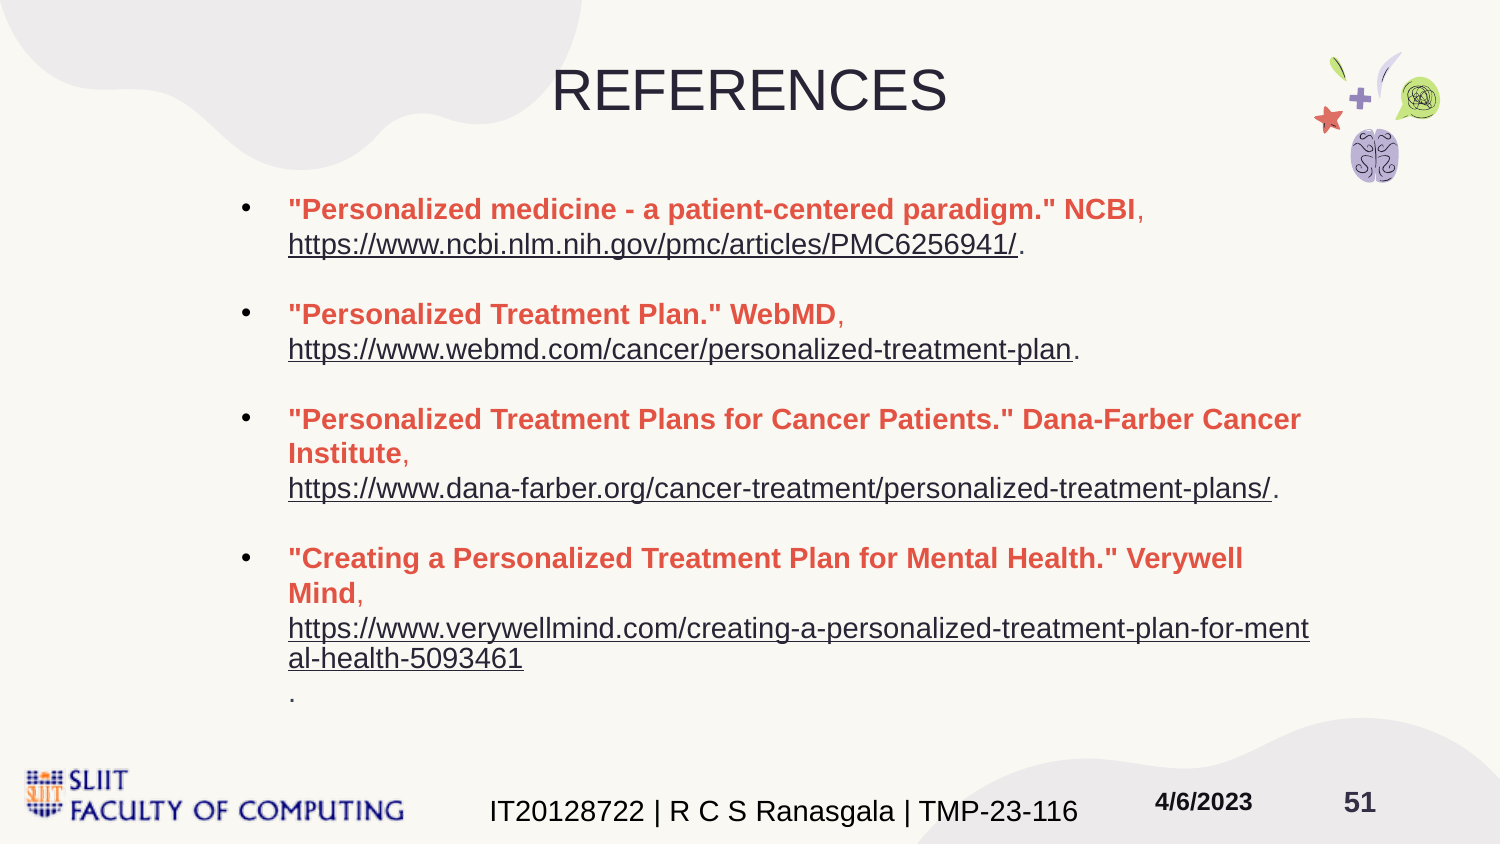

# REFERENCES

"Personalized medicine - a patient-centered paradigm." NCBI, https://www.ncbi.nlm.nih.gov/pmc/articles/PMC6256941/.

"Personalized Treatment Plan." WebMD, https://www.webmd.com/cancer/personalized-treatment-plan.

"Personalized Treatment Plans for Cancer Patients." Dana-Farber Cancer Institute, https://www.dana-farber.org/cancer-treatment/personalized-treatment-plans/.

"Creating a Personalized Treatment Plan for Mental Health." Verywell Mind, https://www.verywellmind.com/creating-a-personalized-treatment-plan-for-mental-health-5093461.

CONTRAINDICATIONS
IT20128722 | R C S Ranasgala | TMP-23-116